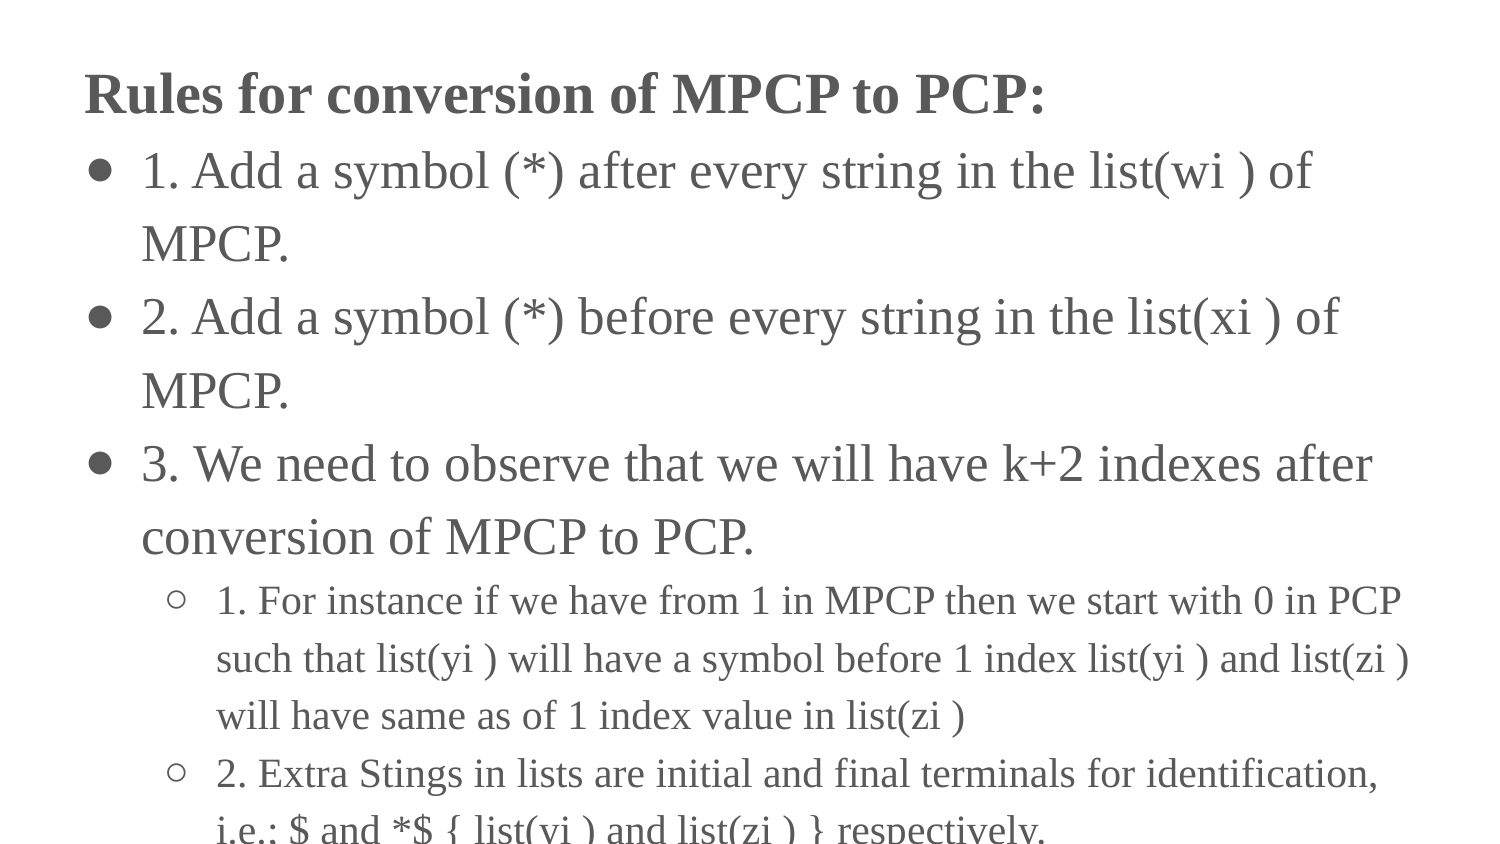

Rules for conversion of MPCP to PCP:
1. Add a symbol (*) after every string in the list(wi ) of MPCP.
2. Add a symbol (*) before every string in the list(xi ) of MPCP.
3. We need to observe that we will have k+2 indexes after conversion of MPCP to PCP.
1. For instance if we have from 1 in MPCP then we start with 0 in PCP such that list(yi ) will have a symbol before 1 index list(yi ) and list(zi ) will have same as of 1 index value in list(zi )
2. Extra Stings in lists are initial and final terminals for identification, i.e.; $ and *$ { list(yi ) and list(zi ) } respectively.